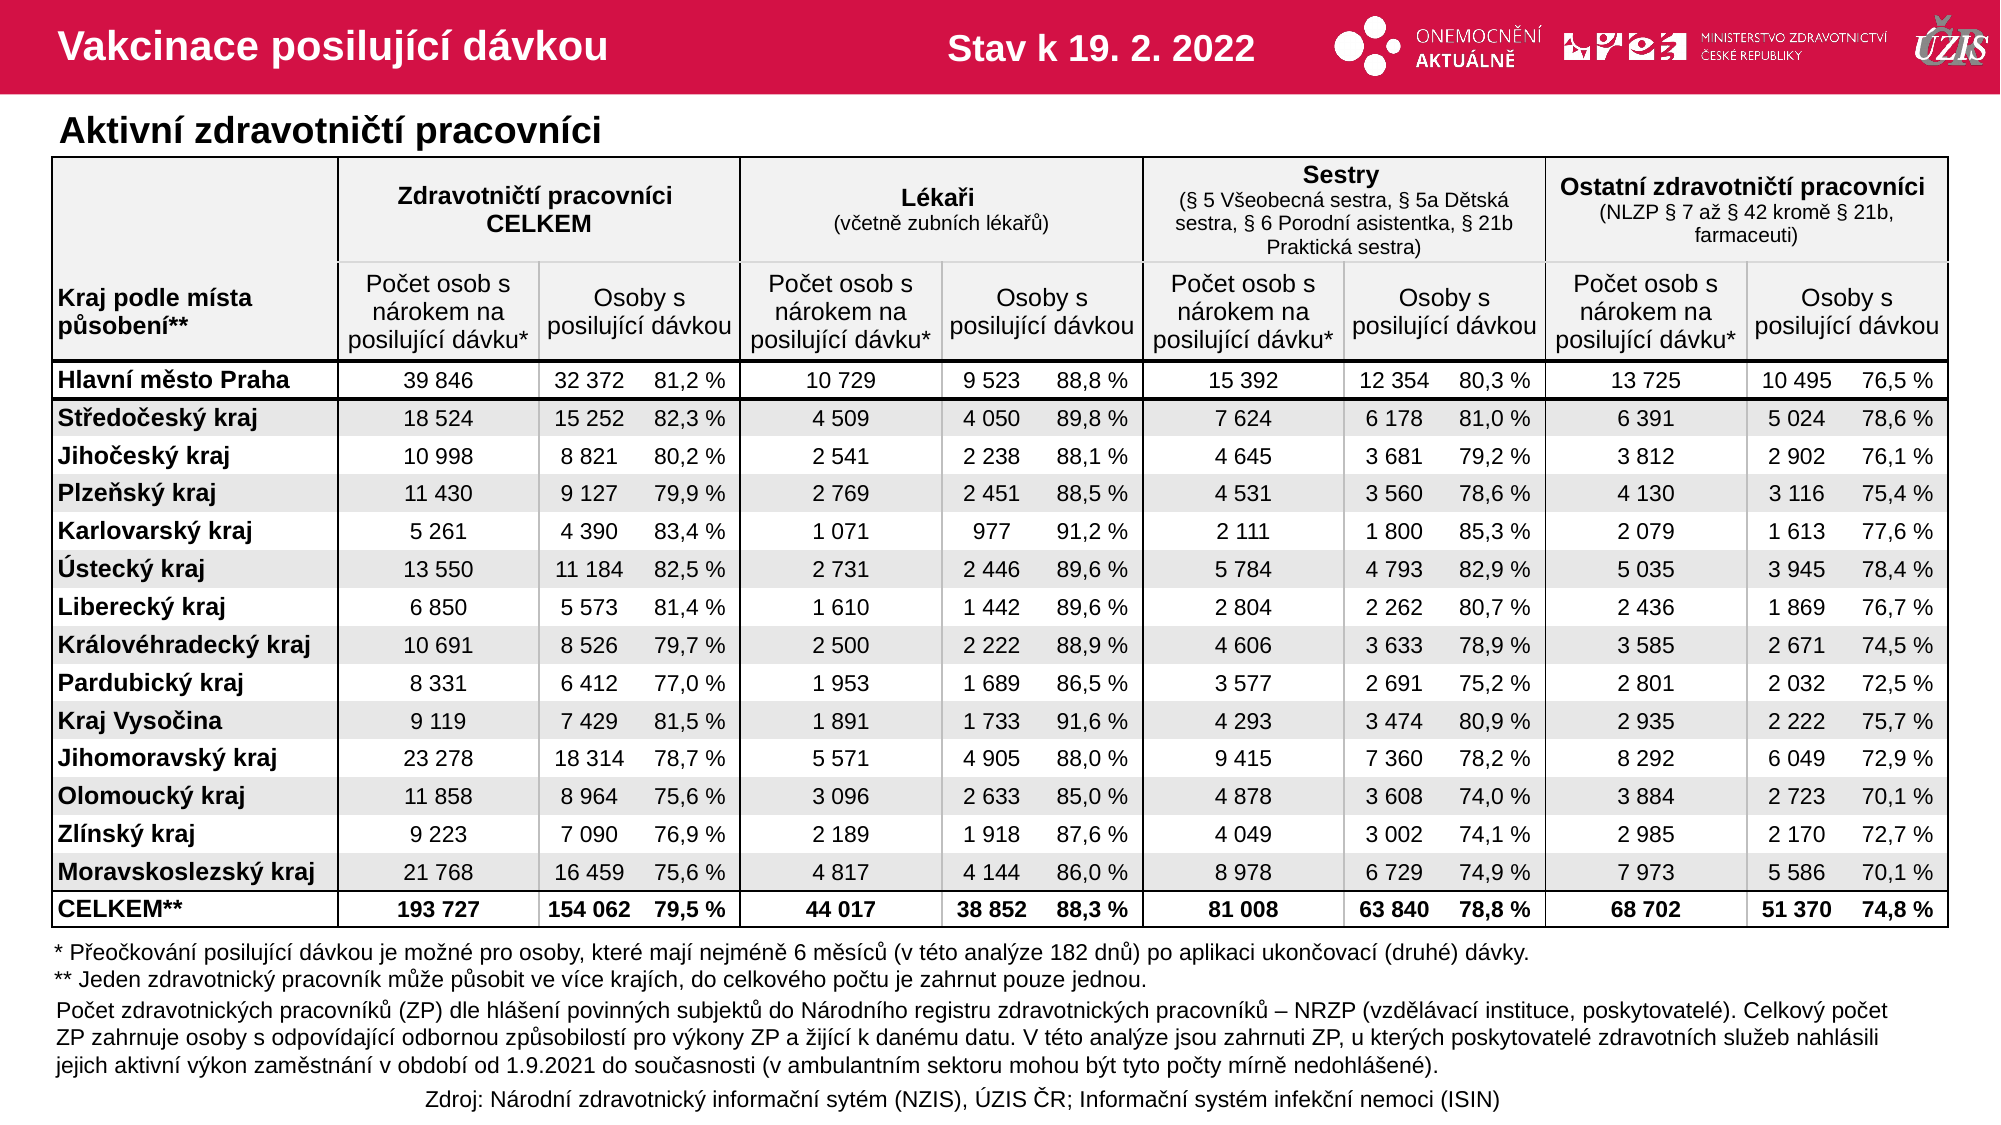

# Vakcinace posilující dávkou
Stav k 19. 2. 2022
Aktivní zdravotničtí pracovníci
|  | Zdravotničtí pracovníci CELKEM |  |  | Lékaři (včetně zubních lékařů) |  |  | Sestry (§ 5 Všeobecná sestra, § 5a Dětská sestra, § 6 Porodní asistentka, § 21b Praktická sestra) |  |  | Ostatní zdravotničtí pracovníci (NLZP § 7 až § 42 kromě § 21b, farmaceuti) |  |  |
| --- | --- | --- | --- | --- | --- | --- | --- | --- | --- | --- | --- | --- |
| Kraj podle místa působení\*\* | Počet osob s nárokem na posilující dávku\* | Osoby s posilující dávkou |  | Počet osob s nárokem na posilující dávku\* | Osoby s posilující dávkou |  | Počet osob s nárokem na posilující dávku\* | Osoby s posilující dávkou |  | Počet osob s nárokem na posilující dávku\* | Osoby s posilující dávkou |  |
| Hlavní město Praha | 39 846 | 32 372 | 81,2 % | 10 729 | 9 523 | 88,8 % | 15 392 | 12 354 | 80,3 % | 13 725 | 10 495 | 76,5 % |
| Středočeský kraj | 18 524 | 15 252 | 82,3 % | 4 509 | 4 050 | 89,8 % | 7 624 | 6 178 | 81,0 % | 6 391 | 5 024 | 78,6 % |
| Jihočeský kraj | 10 998 | 8 821 | 80,2 % | 2 541 | 2 238 | 88,1 % | 4 645 | 3 681 | 79,2 % | 3 812 | 2 902 | 76,1 % |
| Plzeňský kraj | 11 430 | 9 127 | 79,9 % | 2 769 | 2 451 | 88,5 % | 4 531 | 3 560 | 78,6 % | 4 130 | 3 116 | 75,4 % |
| Karlovarský kraj | 5 261 | 4 390 | 83,4 % | 1 071 | 977 | 91,2 % | 2 111 | 1 800 | 85,3 % | 2 079 | 1 613 | 77,6 % |
| Ústecký kraj | 13 550 | 11 184 | 82,5 % | 2 731 | 2 446 | 89,6 % | 5 784 | 4 793 | 82,9 % | 5 035 | 3 945 | 78,4 % |
| Liberecký kraj | 6 850 | 5 573 | 81,4 % | 1 610 | 1 442 | 89,6 % | 2 804 | 2 262 | 80,7 % | 2 436 | 1 869 | 76,7 % |
| Královéhradecký kraj | 10 691 | 8 526 | 79,7 % | 2 500 | 2 222 | 88,9 % | 4 606 | 3 633 | 78,9 % | 3 585 | 2 671 | 74,5 % |
| Pardubický kraj | 8 331 | 6 412 | 77,0 % | 1 953 | 1 689 | 86,5 % | 3 577 | 2 691 | 75,2 % | 2 801 | 2 032 | 72,5 % |
| Kraj Vysočina | 9 119 | 7 429 | 81,5 % | 1 891 | 1 733 | 91,6 % | 4 293 | 3 474 | 80,9 % | 2 935 | 2 222 | 75,7 % |
| Jihomoravský kraj | 23 278 | 18 314 | 78,7 % | 5 571 | 4 905 | 88,0 % | 9 415 | 7 360 | 78,2 % | 8 292 | 6 049 | 72,9 % |
| Olomoucký kraj | 11 858 | 8 964 | 75,6 % | 3 096 | 2 633 | 85,0 % | 4 878 | 3 608 | 74,0 % | 3 884 | 2 723 | 70,1 % |
| Zlínský kraj | 9 223 | 7 090 | 76,9 % | 2 189 | 1 918 | 87,6 % | 4 049 | 3 002 | 74,1 % | 2 985 | 2 170 | 72,7 % |
| Moravskoslezský kraj | 21 768 | 16 459 | 75,6 % | 4 817 | 4 144 | 86,0 % | 8 978 | 6 729 | 74,9 % | 7 973 | 5 586 | 70,1 % |
| CELKEM\*\* | 193 727 | 154 062 | 79,5 % | 44 017 | 38 852 | 88,3 % | 81 008 | 63 840 | 78,8 % | 68 702 | 51 370 | 74,8 % |
* Přeočkování posilující dávkou je možné pro osoby, které mají nejméně 6 měsíců (v této analýze 182 dnů) po aplikaci ukončovací (druhé) dávky.
** Jeden zdravotnický pracovník může působit ve více krajích, do celkového počtu je zahrnut pouze jednou.
Počet zdravotnických pracovníků (ZP) dle hlášení povinných subjektů do Národního registru zdravotnických pracovníků – NRZP (vzdělávací instituce, poskytovatelé). Celkový počet ZP zahrnuje osoby s odpovídající odbornou způsobilostí pro výkony ZP a žijící k danému datu. V této analýze jsou zahrnuti ZP, u kterých poskytovatelé zdravotních služeb nahlásili jejich aktivní výkon zaměstnání v období od 1.9.2021 do současnosti (v ambulantním sektoru mohou být tyto počty mírně nedohlášené).
Zdroj: Národní zdravotnický informační sytém (NZIS), ÚZIS ČR; Informační systém infekční nemoci (ISIN)